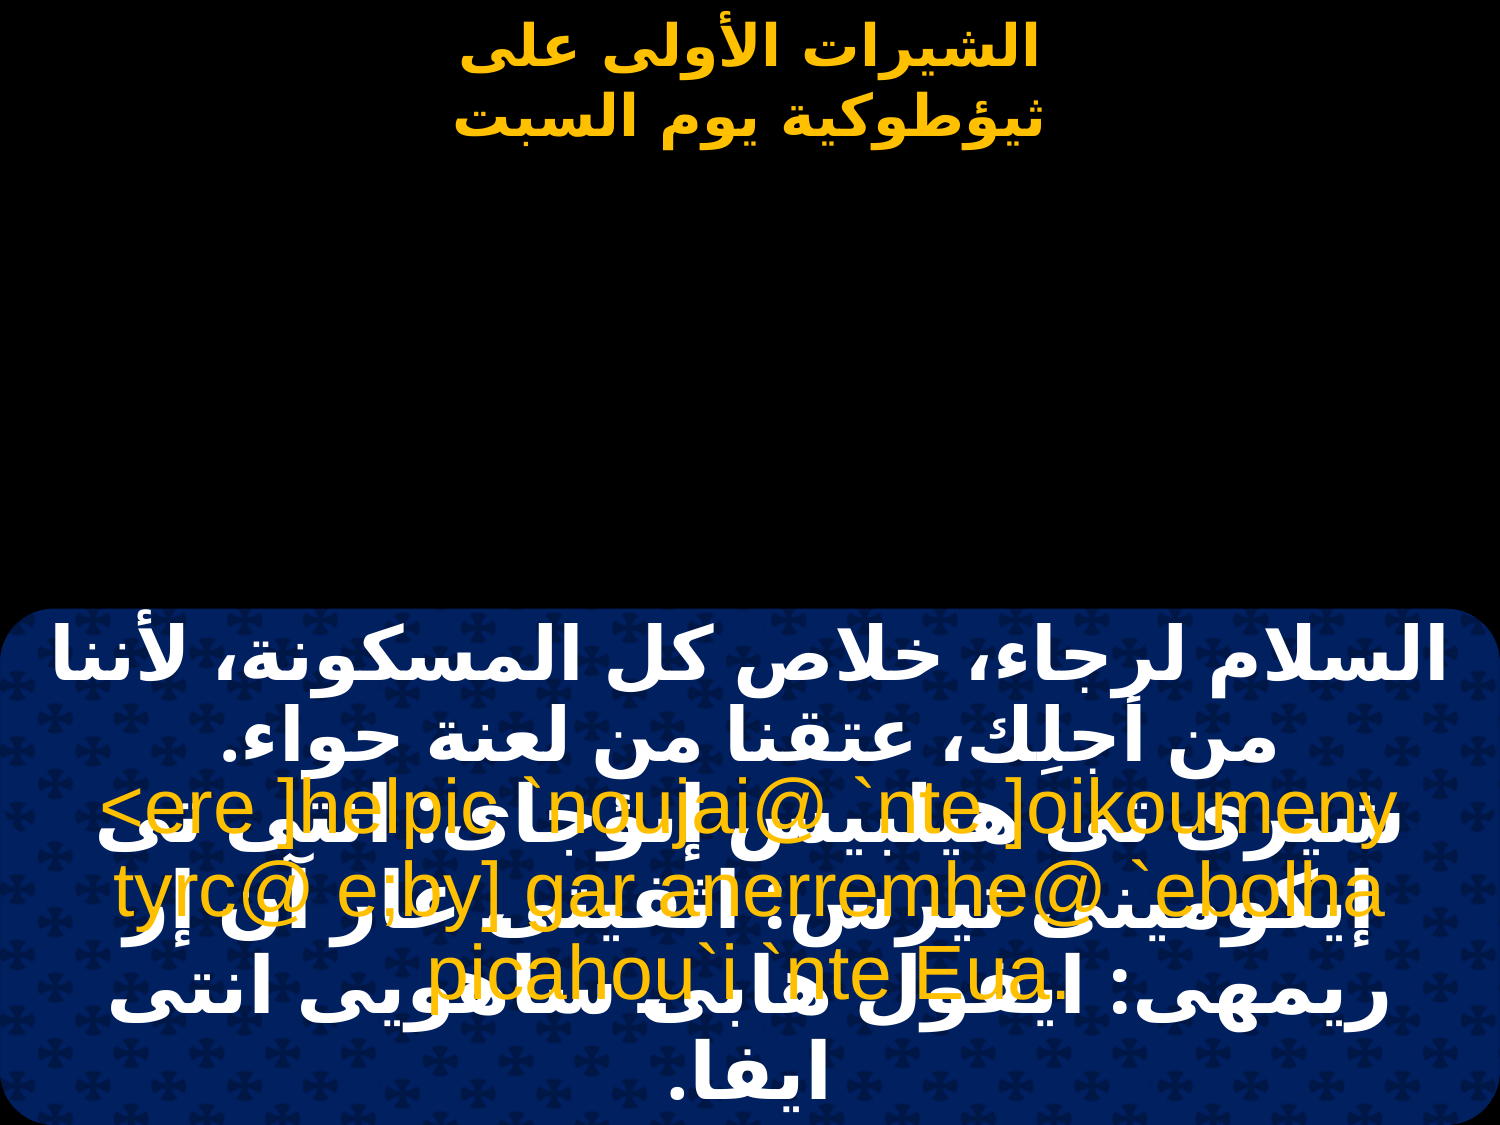

#
السلام لرجاء، خلاص كل المسكونة، لأننا من أجلِك، عتقنا من لعنة حواء.
<ere ]helpic `noujai@ `nte ]oikoumeny tyrc@ e;by] gar anerremhe@ `ebolha picahou`i `nte Eua.
شيرى تى هيلبيس إنؤجاى: انتى تى إيكومينى تيرس: اثفيتى غار آن إر ريمهى: ايفول هابى ساهويى انتى ايفا.